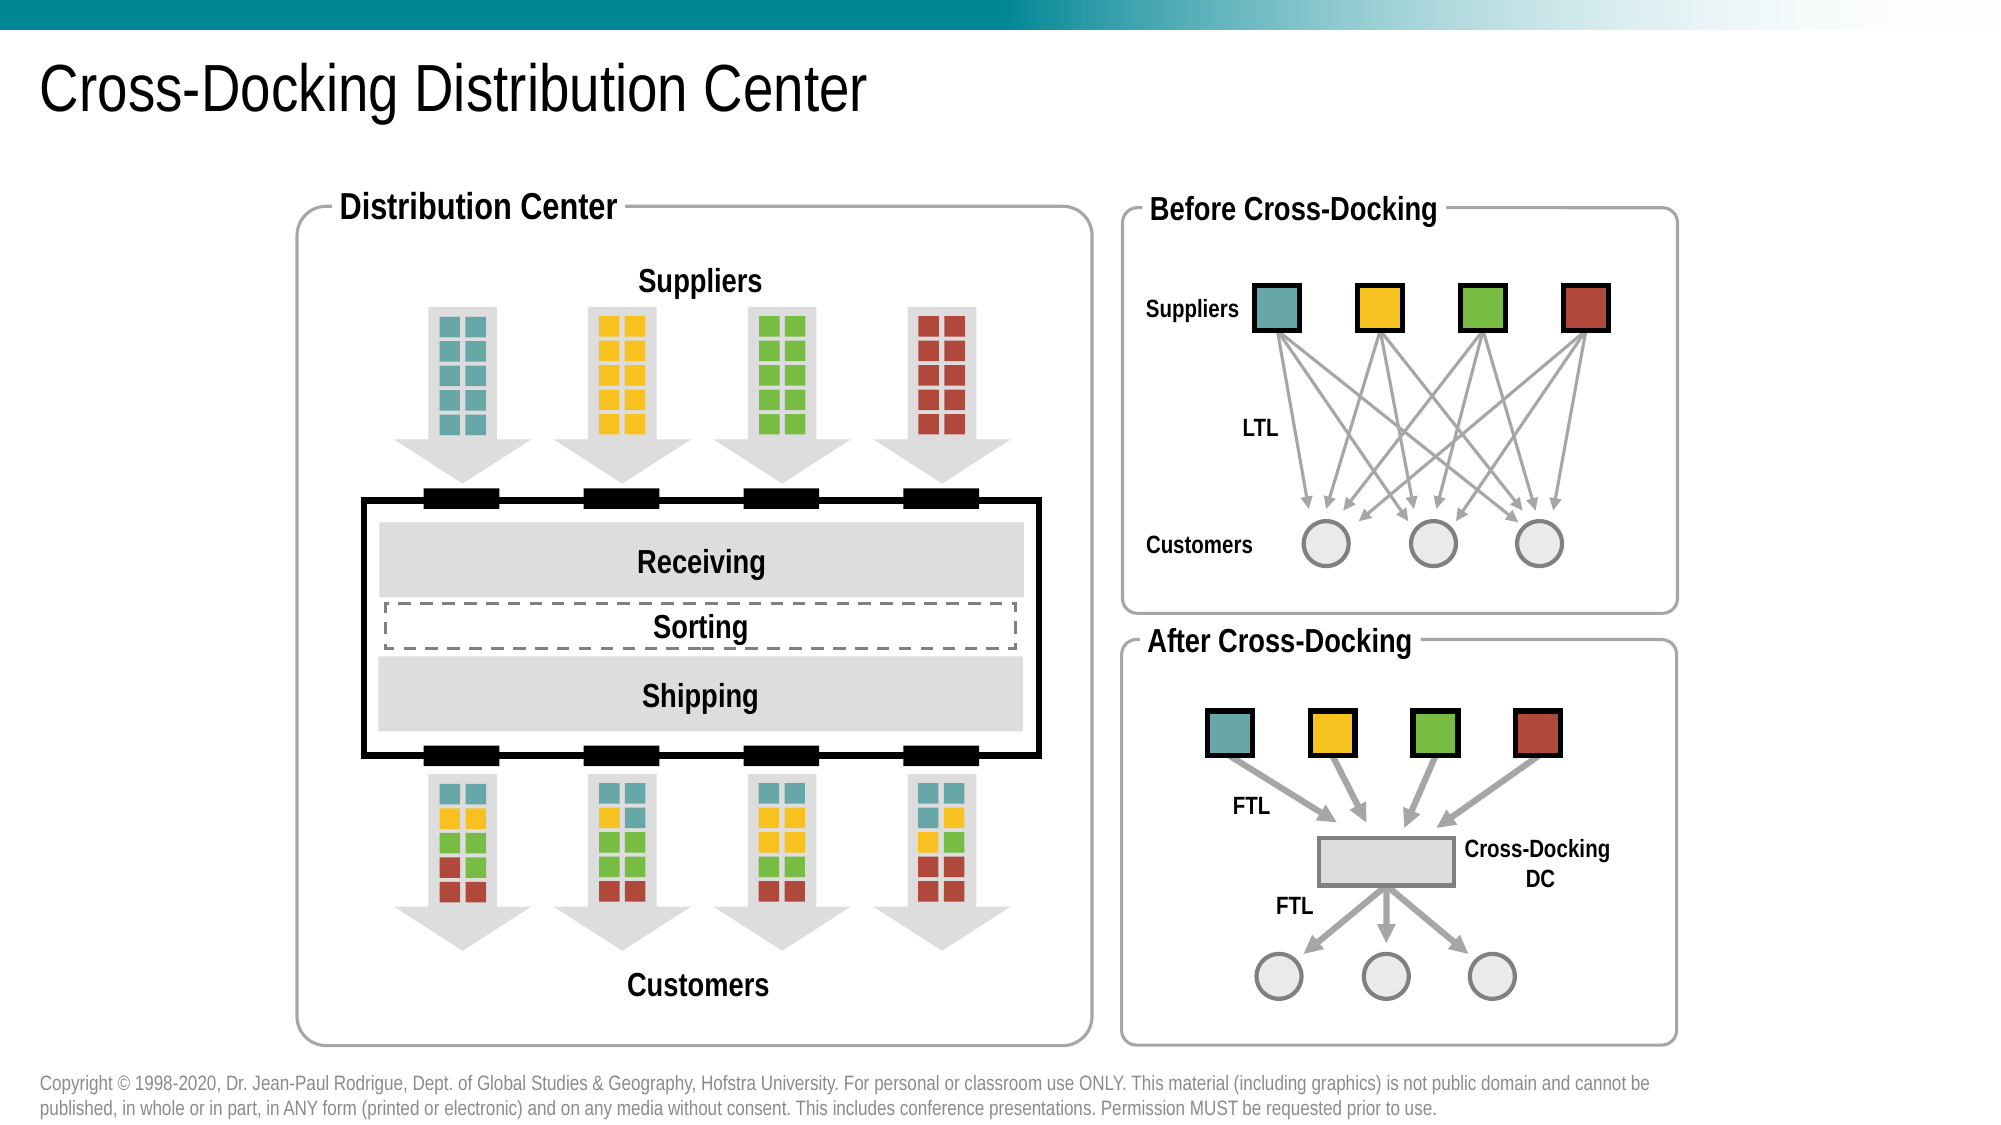

# Cross-Docking Distribution Center
Distribution Center
Before Cross-Docking

Suppliers

Suppliers

LTL

Receiving
Customers
Sorting
After Cross-Docking

Shipping

FTL

Cross-Docking
DC

FTL

Customers
Copyright © 1998-2020, Dr. Jean-Paul Rodrigue, Dept. of Global Studies & Geography, Hofstra University. For personal or classroom use ONLY. This material (including graphics) is not public domain and cannot be published, in whole or in part, in ANY form (printed or electronic) and on any media without consent. This includes conference presentations. Permission MUST be requested prior to use.